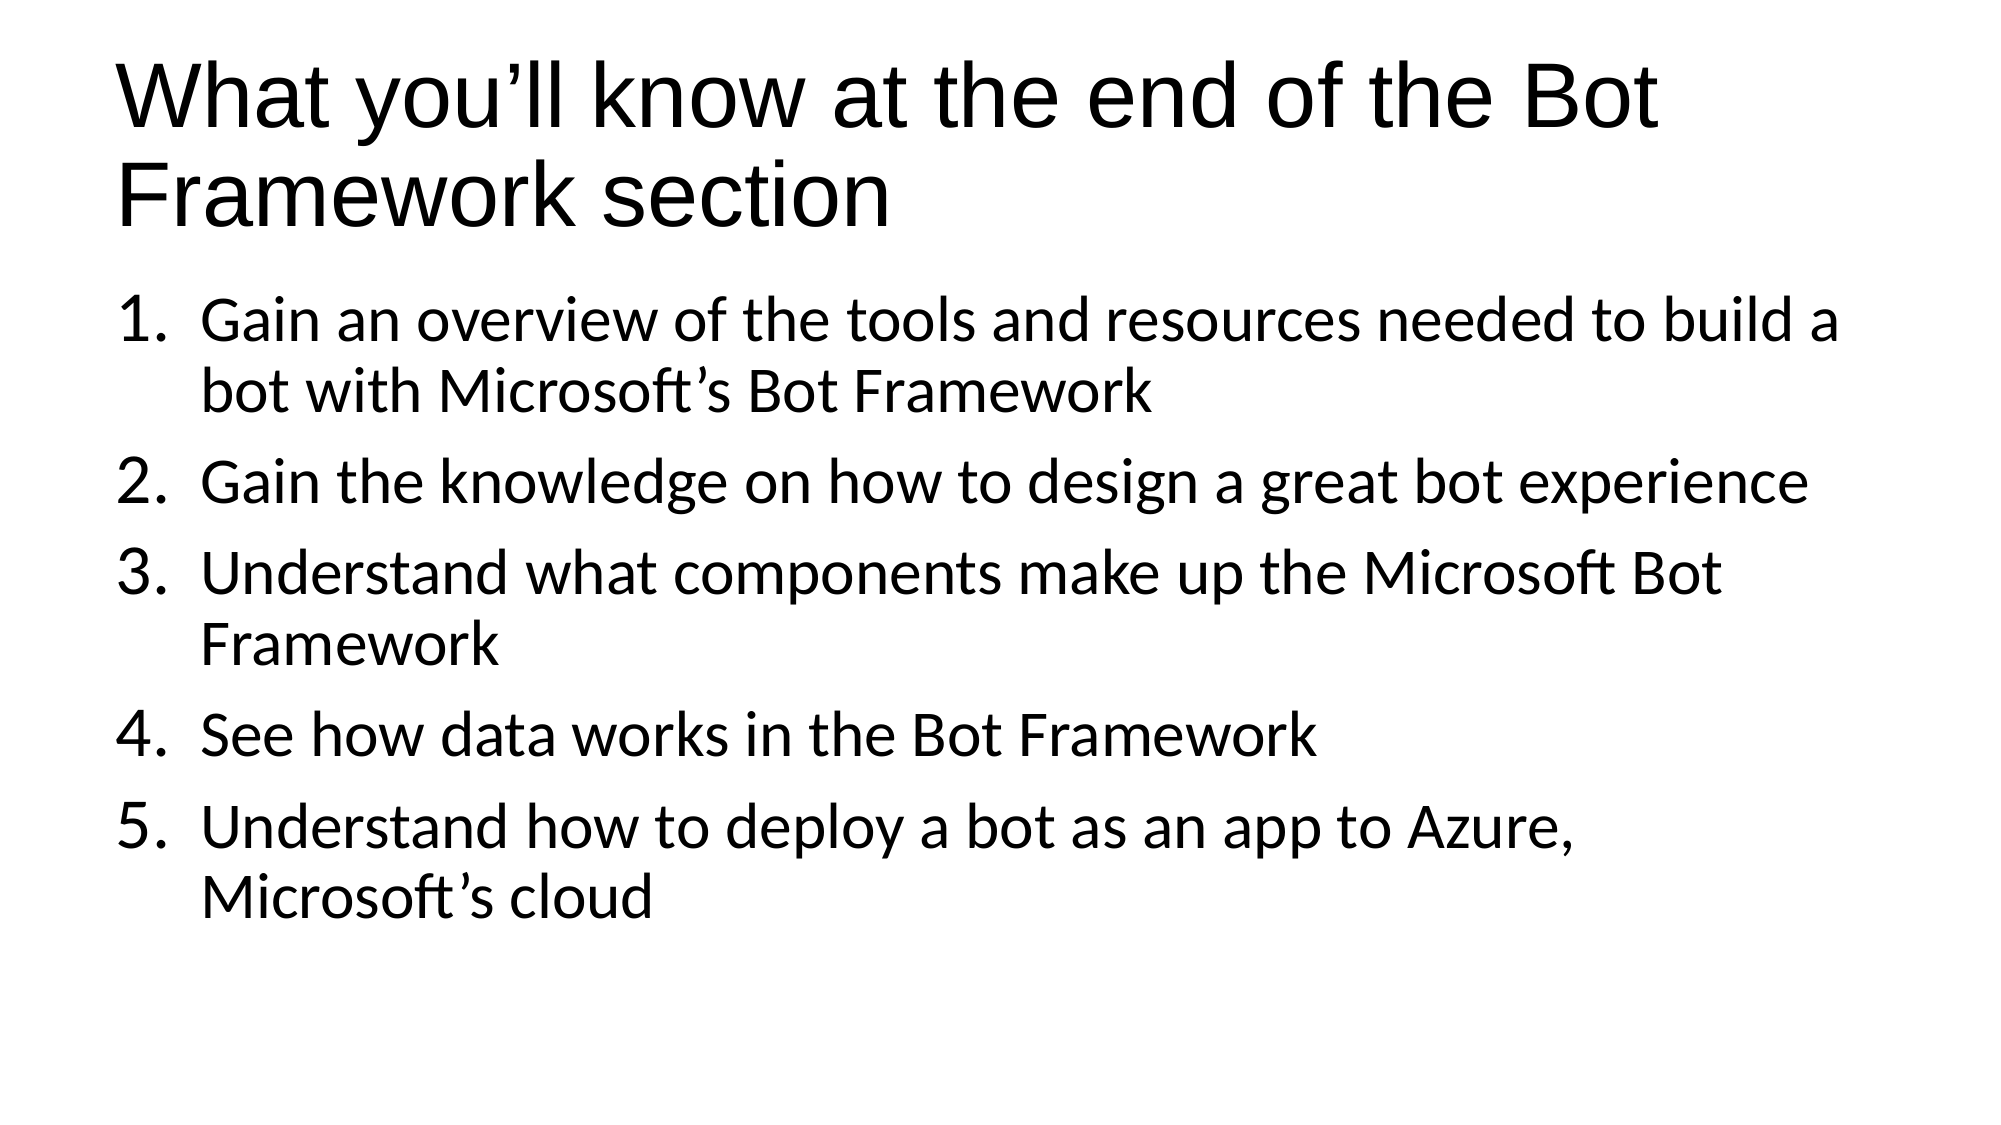

# What you’ll know at the end of the Bot Framework section
Gain an overview of the tools and resources needed to build a bot with Microsoft’s Bot Framework
Gain the knowledge on how to design a great bot experience
Understand what components make up the Microsoft Bot Framework
See how data works in the Bot Framework
Understand how to deploy a bot as an app to Azure, Microsoft’s cloud